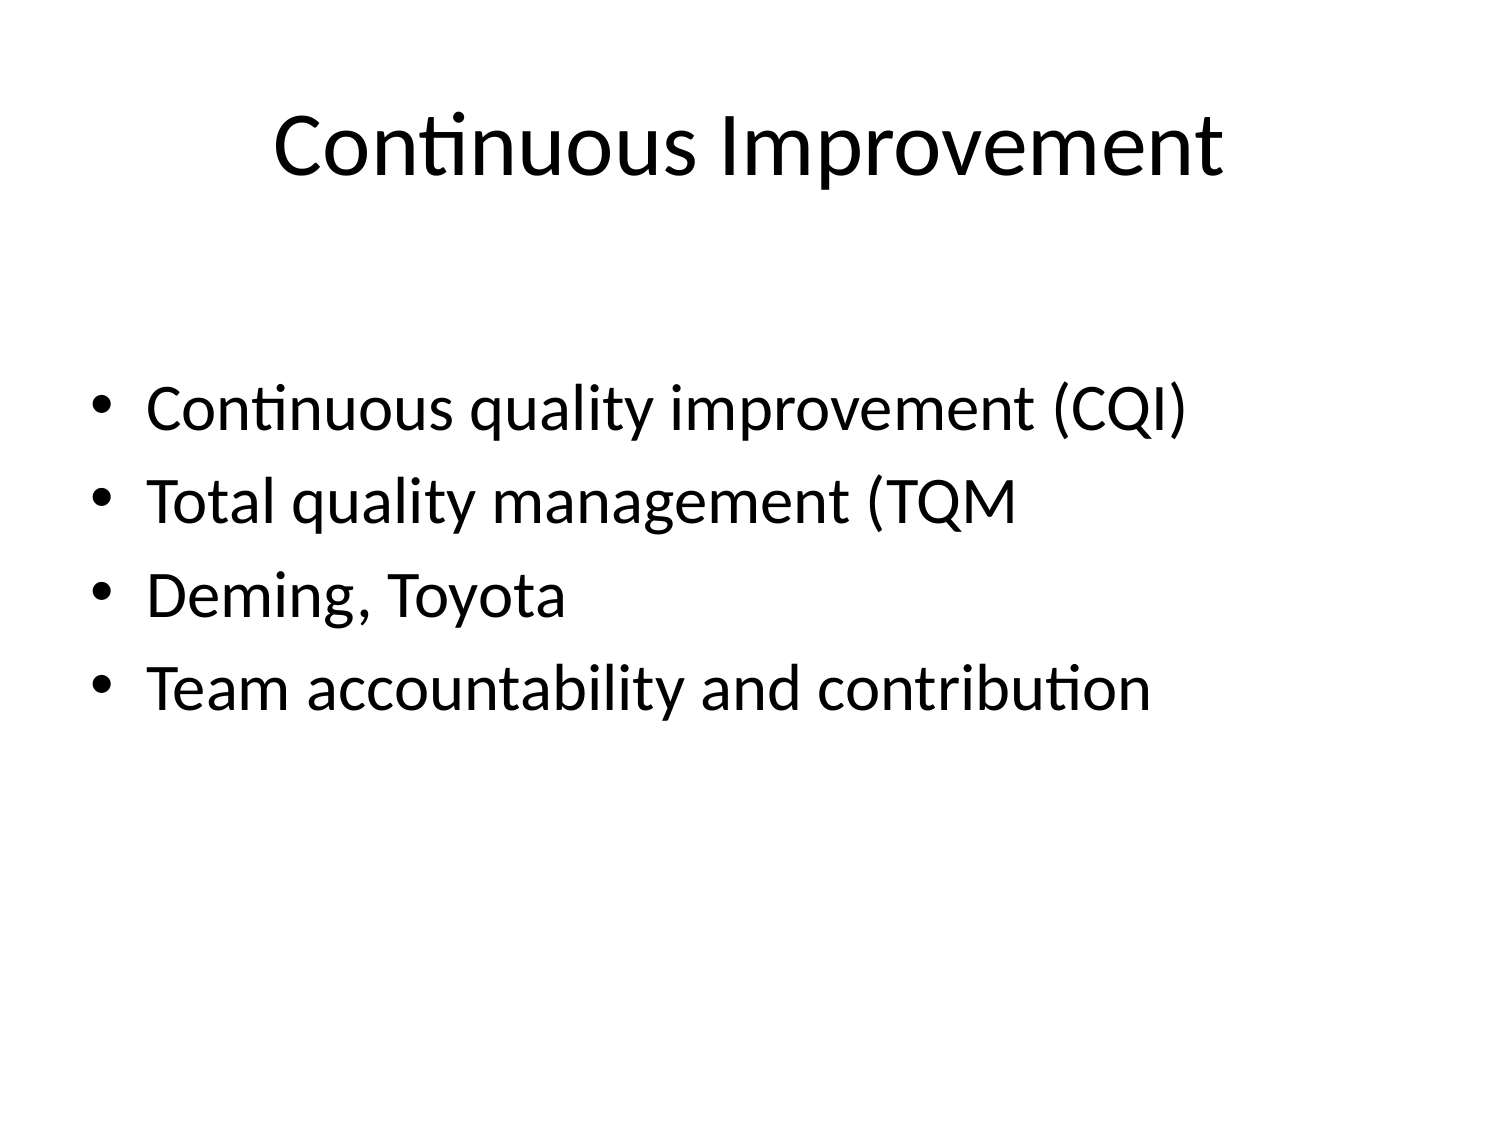

# Continuous Improvement

Continuous quality improvement (CQI)
Total quality management (TQM
Deming, Toyota
Team accountability and contribution